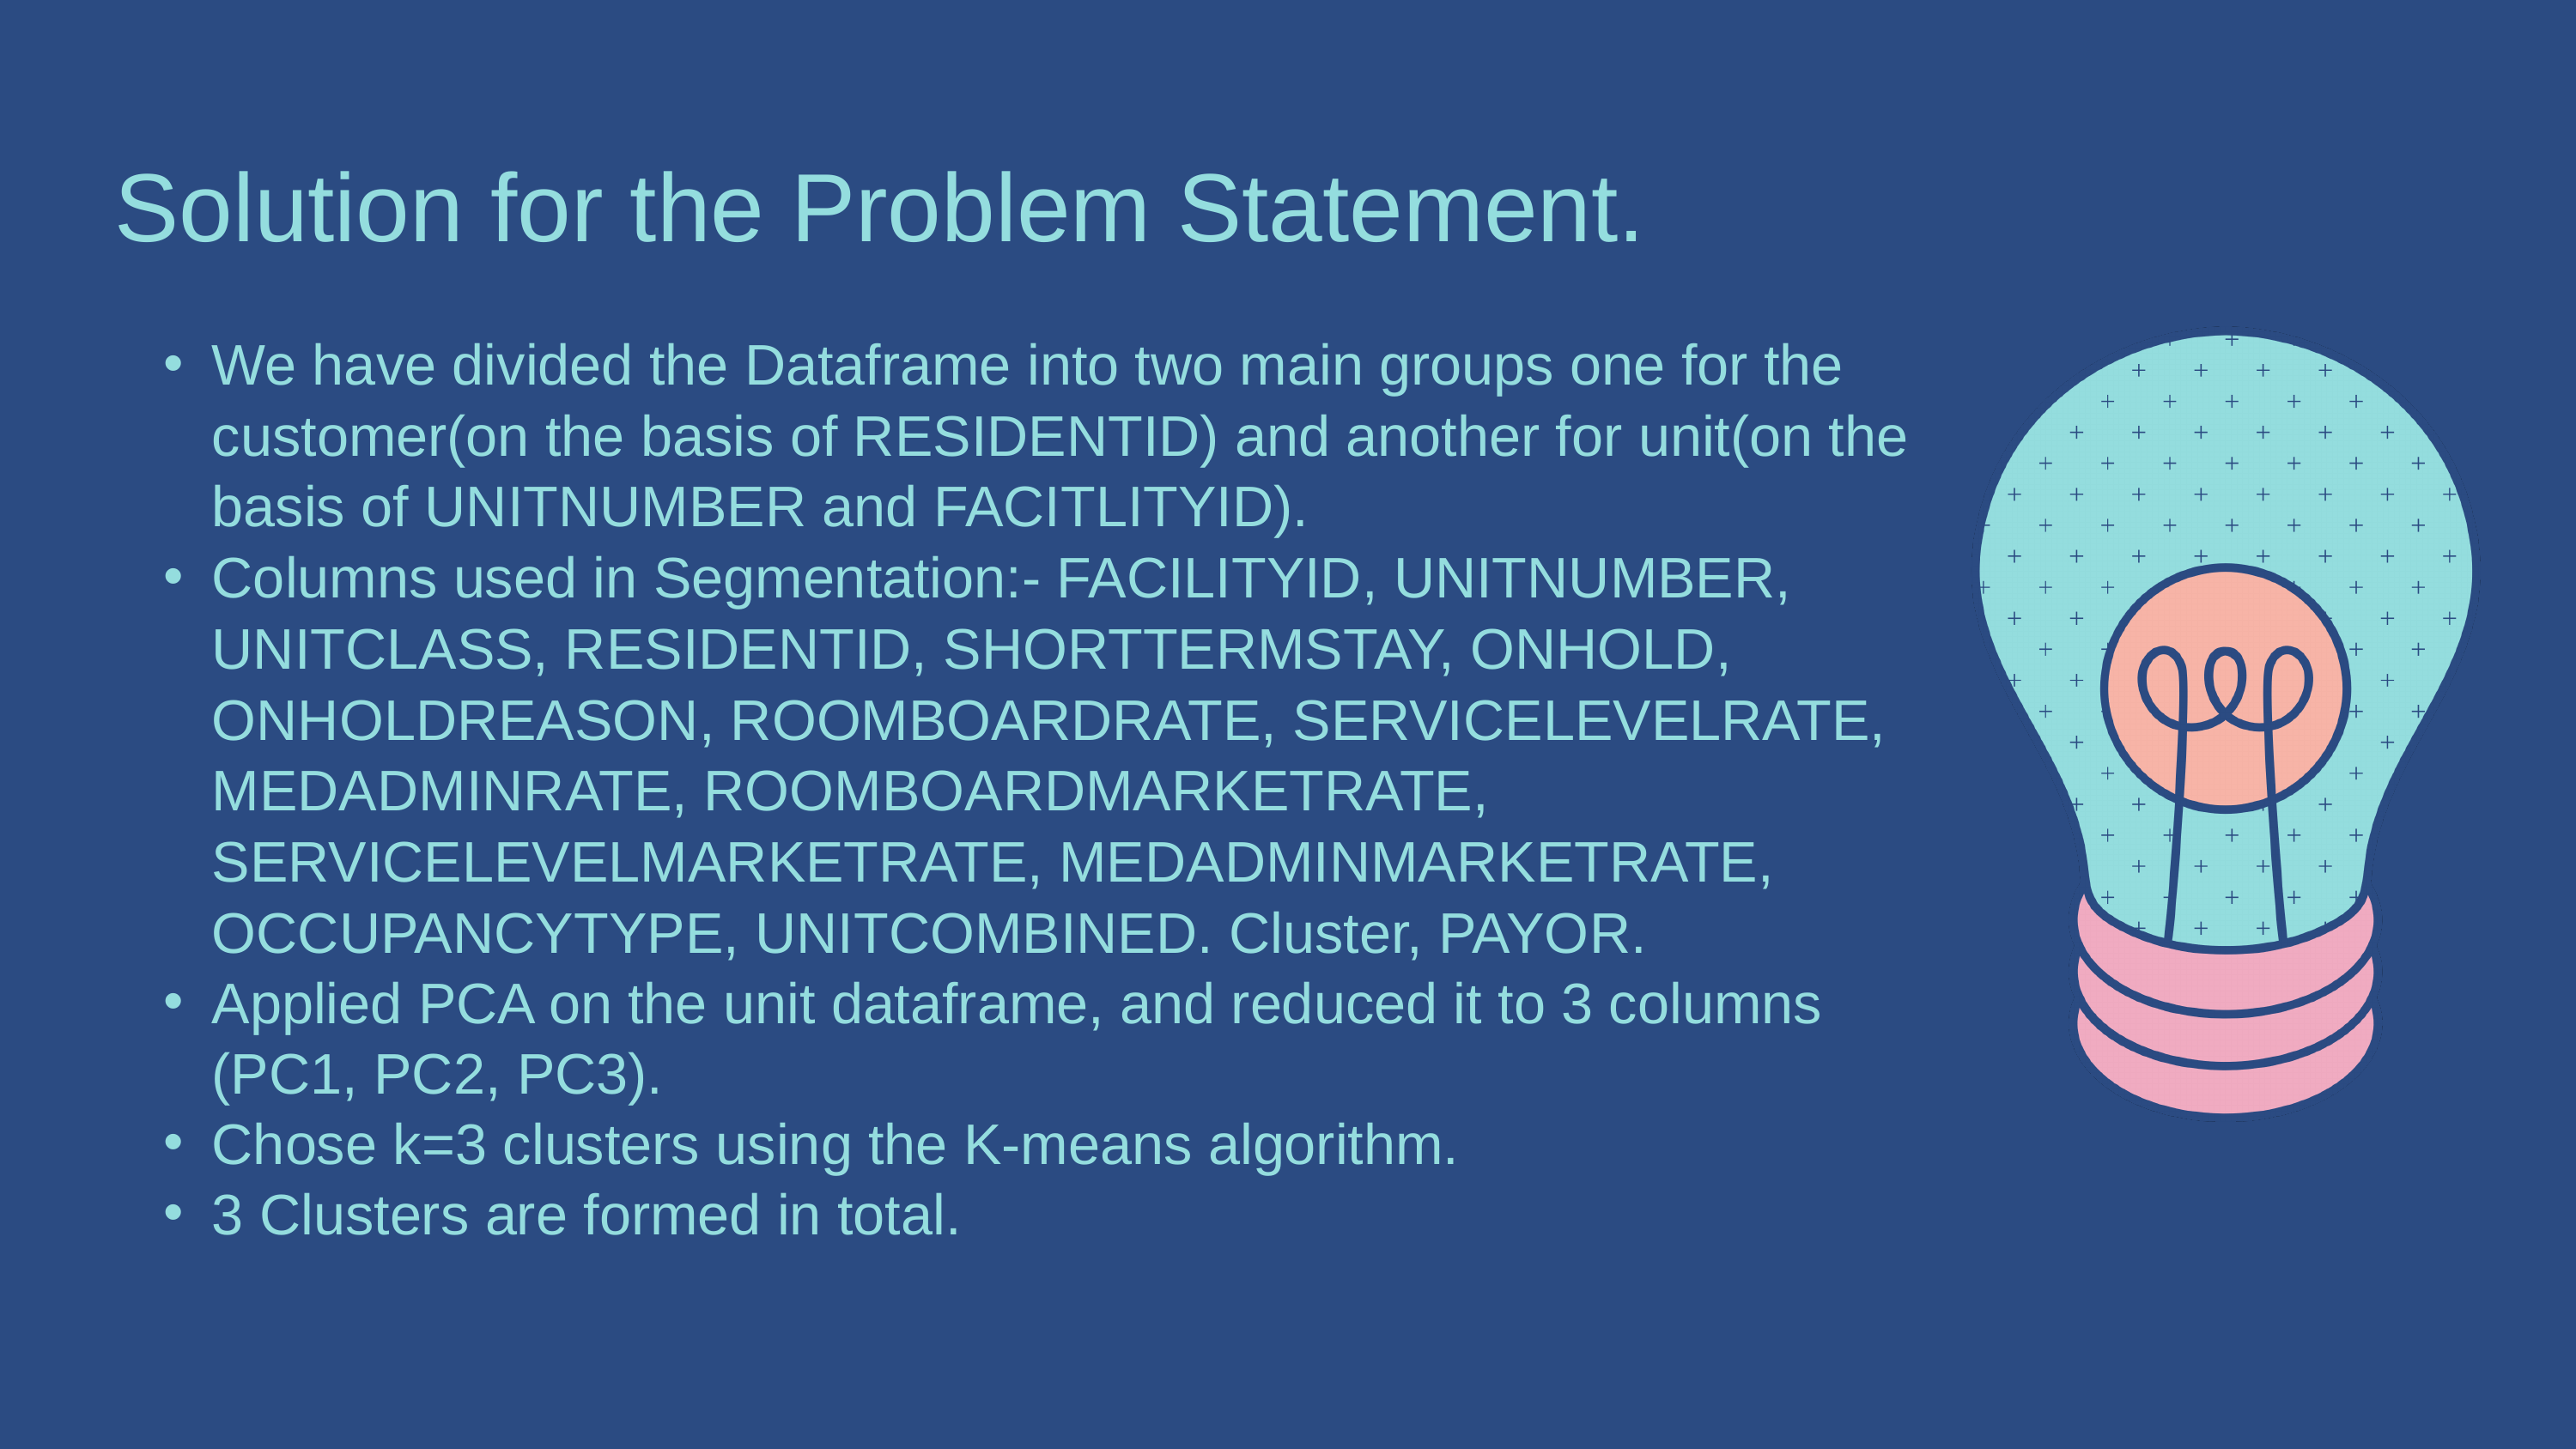

Solution for the Problem Statement.
We have divided the Dataframe into two main groups one for the customer(on the basis of RESIDENTID) and another for unit(on the basis of UNITNUMBER and FACITLITYID).
Columns used in Segmentation:- FACILITYID, UNITNUMBER, UNITCLASS, RESIDENTID, SHORTTERMSTAY, ONHOLD, ONHOLDREASON, ROOMBOARDRATE, SERVICELEVELRATE, MEDADMINRATE, ROOMBOARDMARKETRATE, SERVICELEVELMARKETRATE, MEDADMINMARKETRATE, OCCUPANCYTYPE, UNITCOMBINED. Cluster, PAYOR.
Applied PCA on the unit dataframe, and reduced it to 3 columns (PC1, PC2, PC3).
Chose k=3 clusters using the K-means algorithm.
3 Clusters are formed in total.